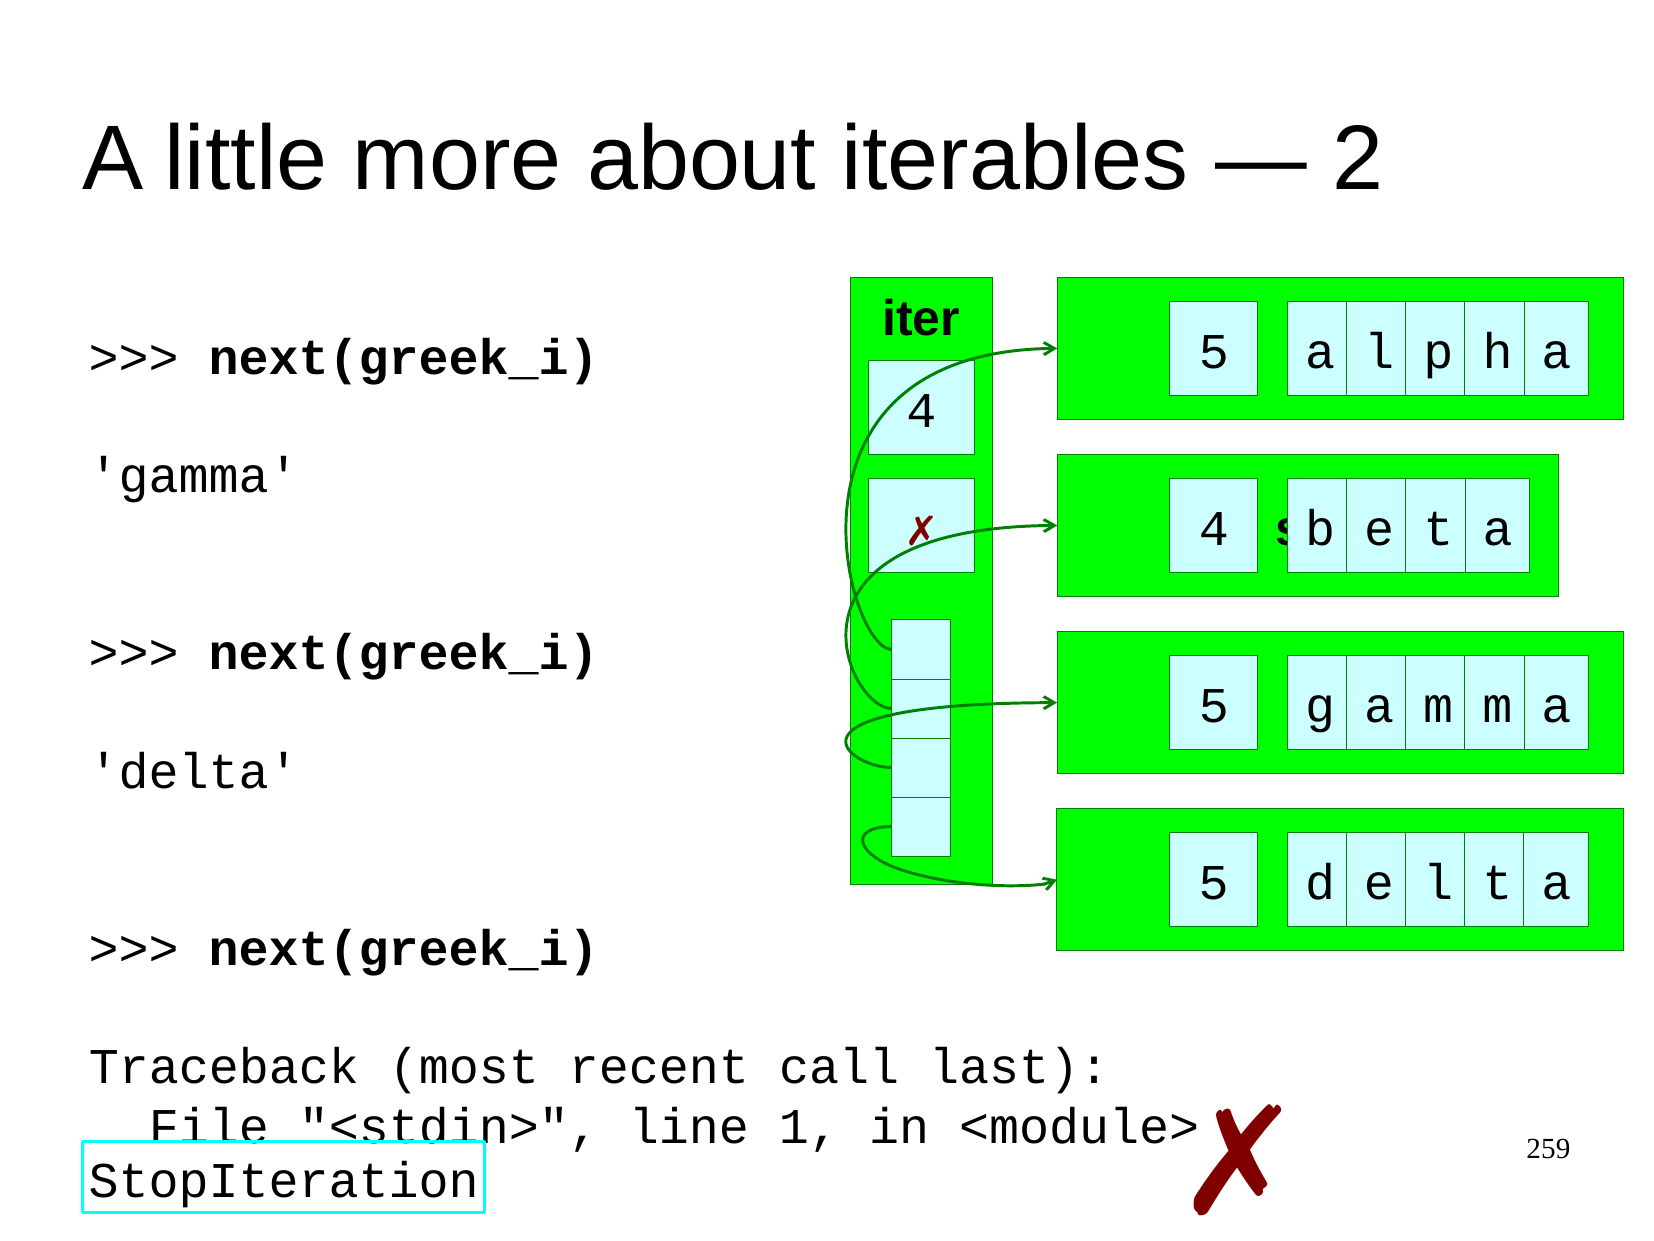

A little more about iterables ― 2
iter
4
✗

str
5
a
l
p
h
a
>>>
next(greek_i)
'gamma'
str
4
b
e
t
a
>>>
next(greek_i)
str
5
g
a
m
m
a
'delta'
str
5
d
e
l
t
a
>>>
next(greek_i)
Traceback (most recent call last):
  File "<stdin>", line 1, in <module>
✗
259
StopIteration